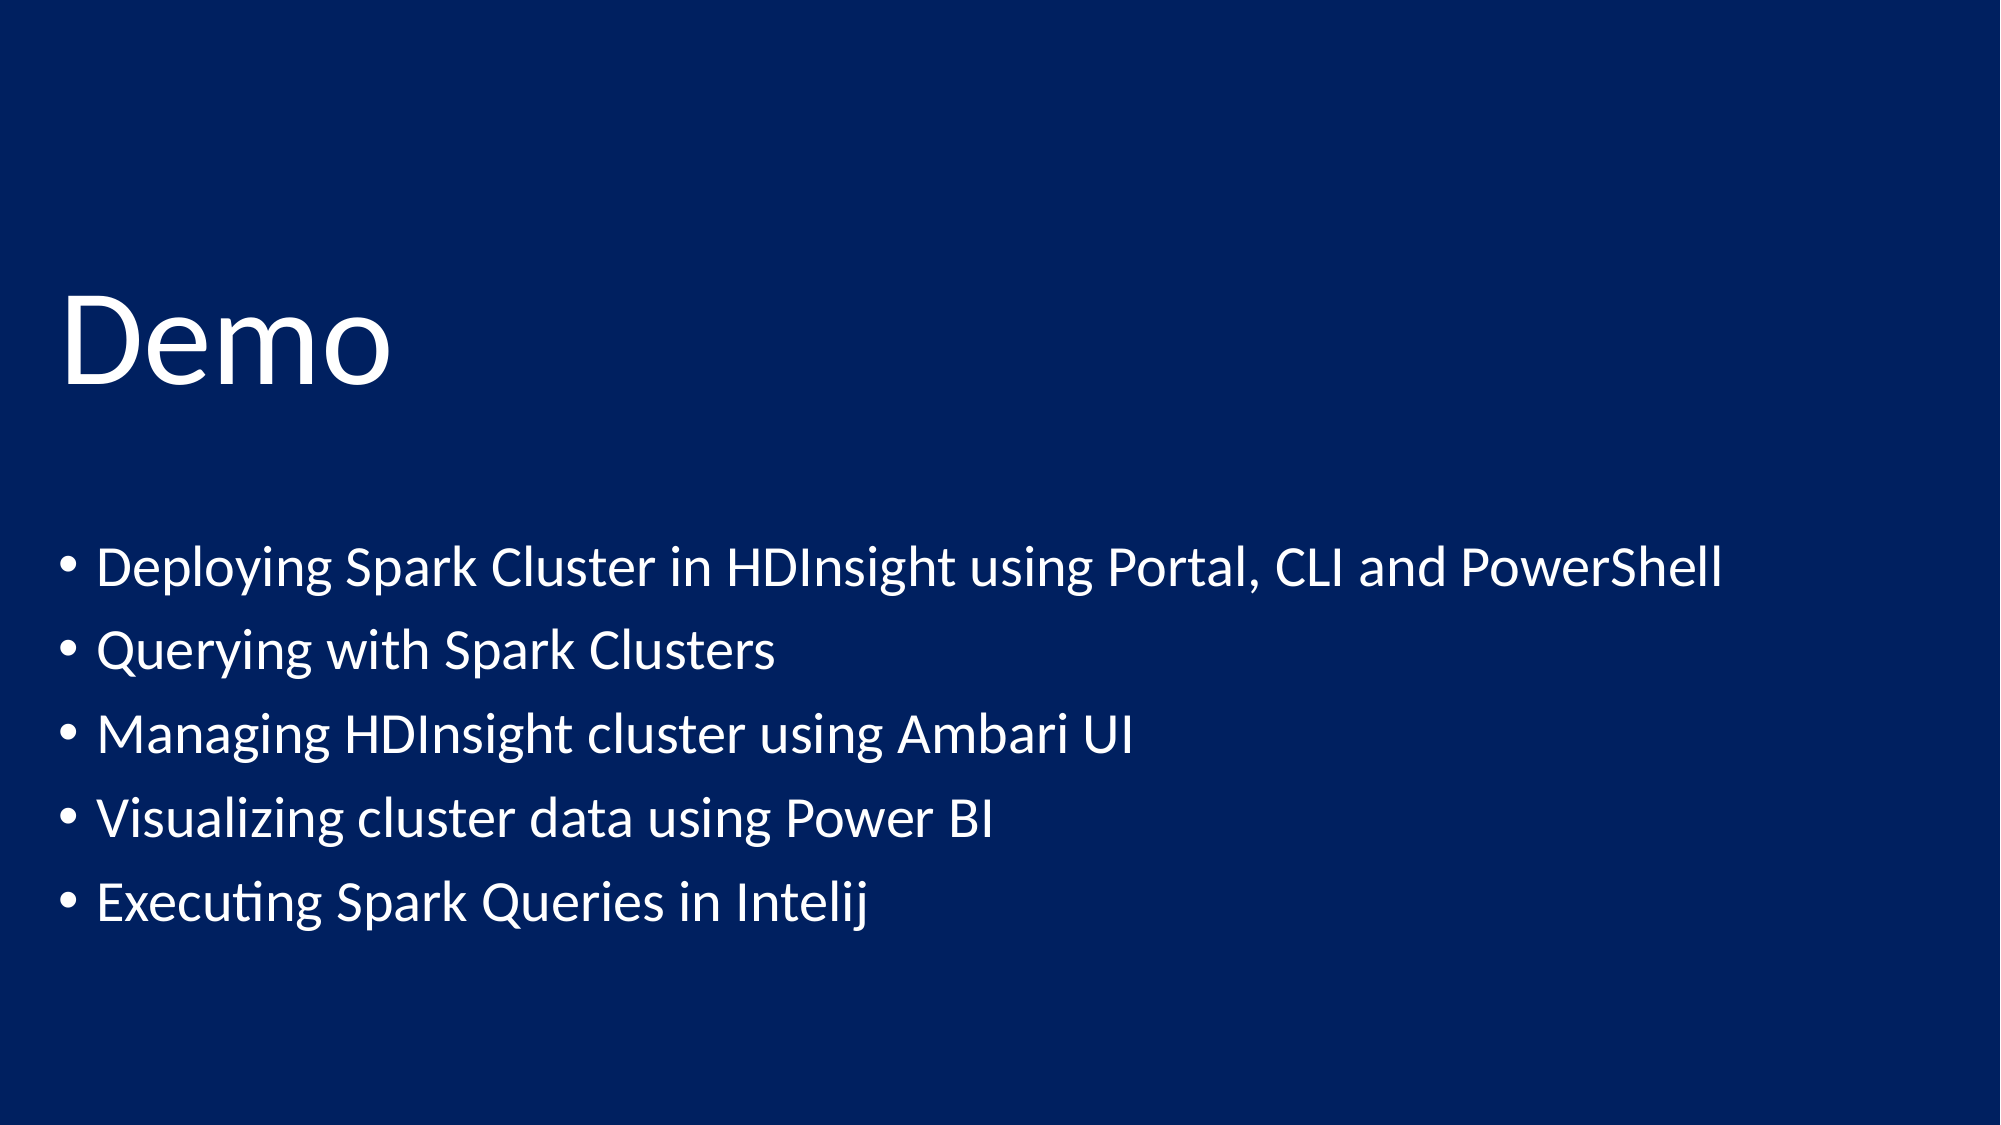

# Demo
Deploying Spark Cluster in HDInsight using Portal, CLI and PowerShell
Querying with Spark Clusters
Managing HDInsight cluster using Ambari UI
Visualizing cluster data using Power BI
Executing Spark Queries in Intelij